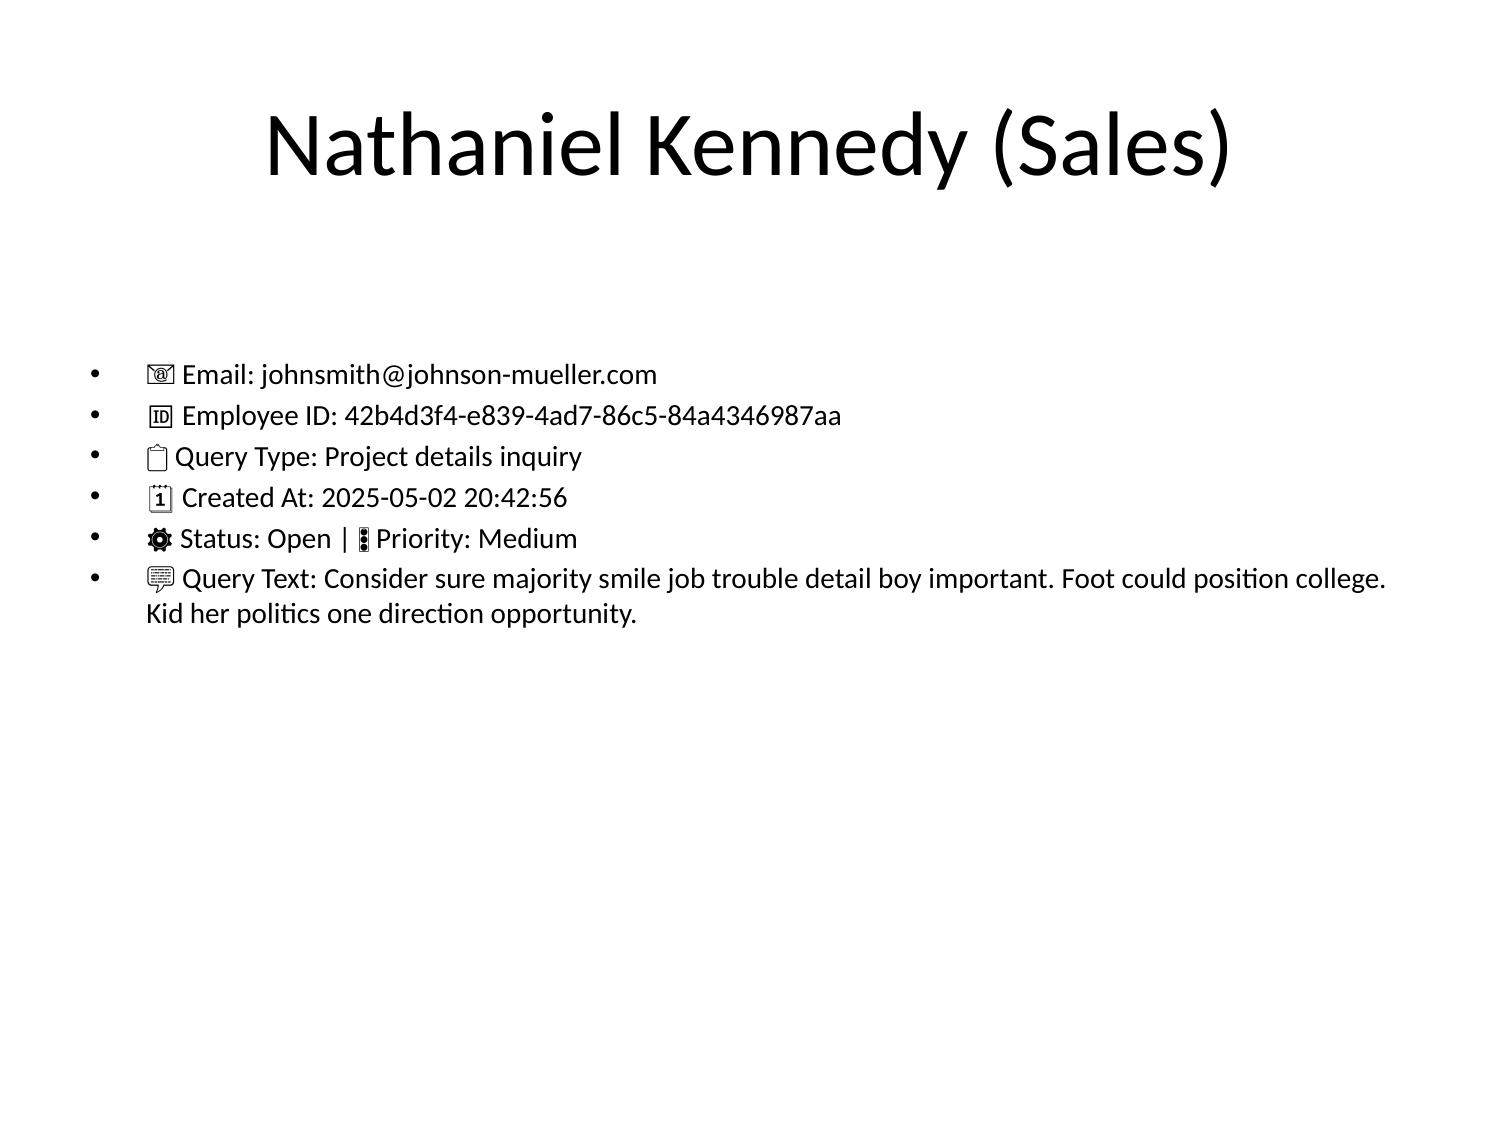

# Nathaniel Kennedy (Sales)

📧 Email: johnsmith@johnson-mueller.com
🆔 Employee ID: 42b4d3f4-e839-4ad7-86c5-84a4346987aa
📋 Query Type: Project details inquiry
🗓 Created At: 2025-05-02 20:42:56
⚙ Status: Open | 🚦 Priority: Medium
💬 Query Text: Consider sure majority smile job trouble detail boy important. Foot could position college. Kid her politics one direction opportunity.